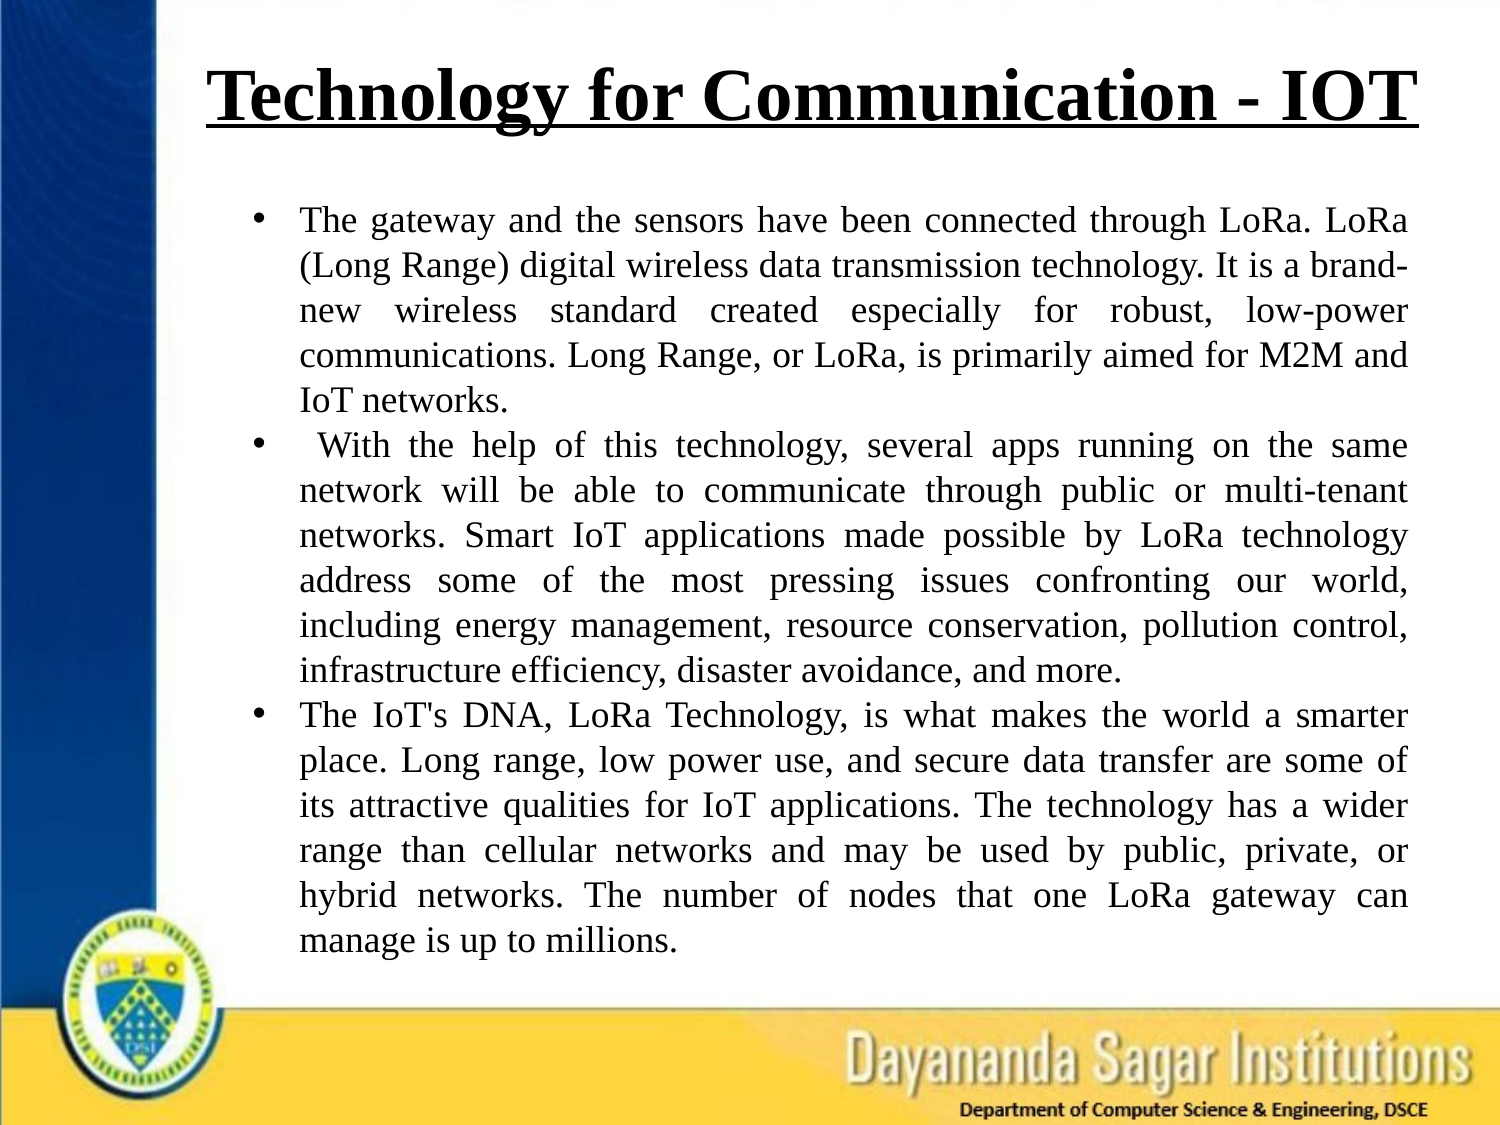

Technology for Communication - IOT
The gateway and the sensors have been connected through LoRa. LoRa (Long Range) digital wireless data transmission technology. It is a brand-new wireless standard created especially for robust, low-power communications. Long Range, or LoRa, is primarily aimed for M2M and IoT networks.
 With the help of this technology, several apps running on the same network will be able to communicate through public or multi-tenant networks. Smart IoT applications made possible by LoRa technology address some of the most pressing issues confronting our world, including energy management, resource conservation, pollution control, infrastructure efficiency, disaster avoidance, and more.
The IoT's DNA, LoRa Technology, is what makes the world a smarter place. Long range, low power use, and secure data transfer are some of its attractive qualities for IoT applications. The technology has a wider range than cellular networks and may be used by public, private, or hybrid networks. The number of nodes that one LoRa gateway can manage is up to millions.